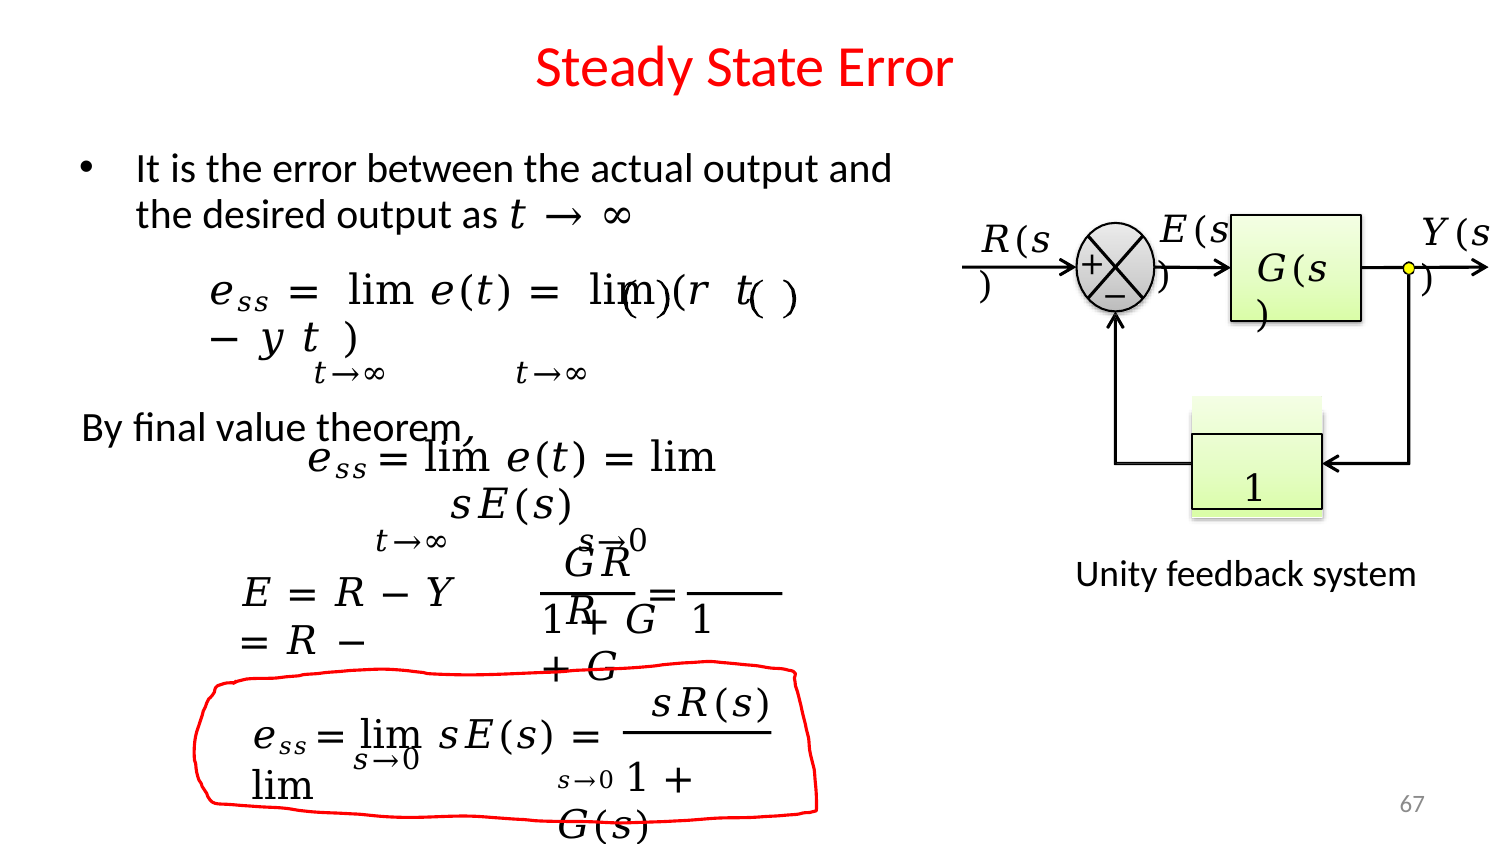

# Steady State Error
It is the error between the actual output and
the desired output as 𝑡 → ∞
𝐸(𝑠)
𝑌(𝑠)

𝑅(𝑠)

+
𝐺(𝑠)

𝑒𝑠𝑠  =  lim 𝑒(𝑡) =  lim (𝑟 𝑡	− 𝑦 𝑡 )
𝑡→∞	𝑡→∞
By final value theorem,
−

1
𝑒𝑠𝑠 = lim 𝑒(𝑡) = lim 𝑠𝐸(𝑠)
𝑡→∞	𝑠→0
𝐺𝑅	𝑅
Unity feedback system
=
𝐸 = 𝑅 − 𝑌 = 𝑅 −
1 + 𝐺	1 + 𝐺

𝑠𝑅(𝑠)
𝑒𝑠𝑠 = lim 𝑠𝐸(𝑠) = lim

𝑠→0
𝑠→0 1 + 𝐺(𝑠)
67